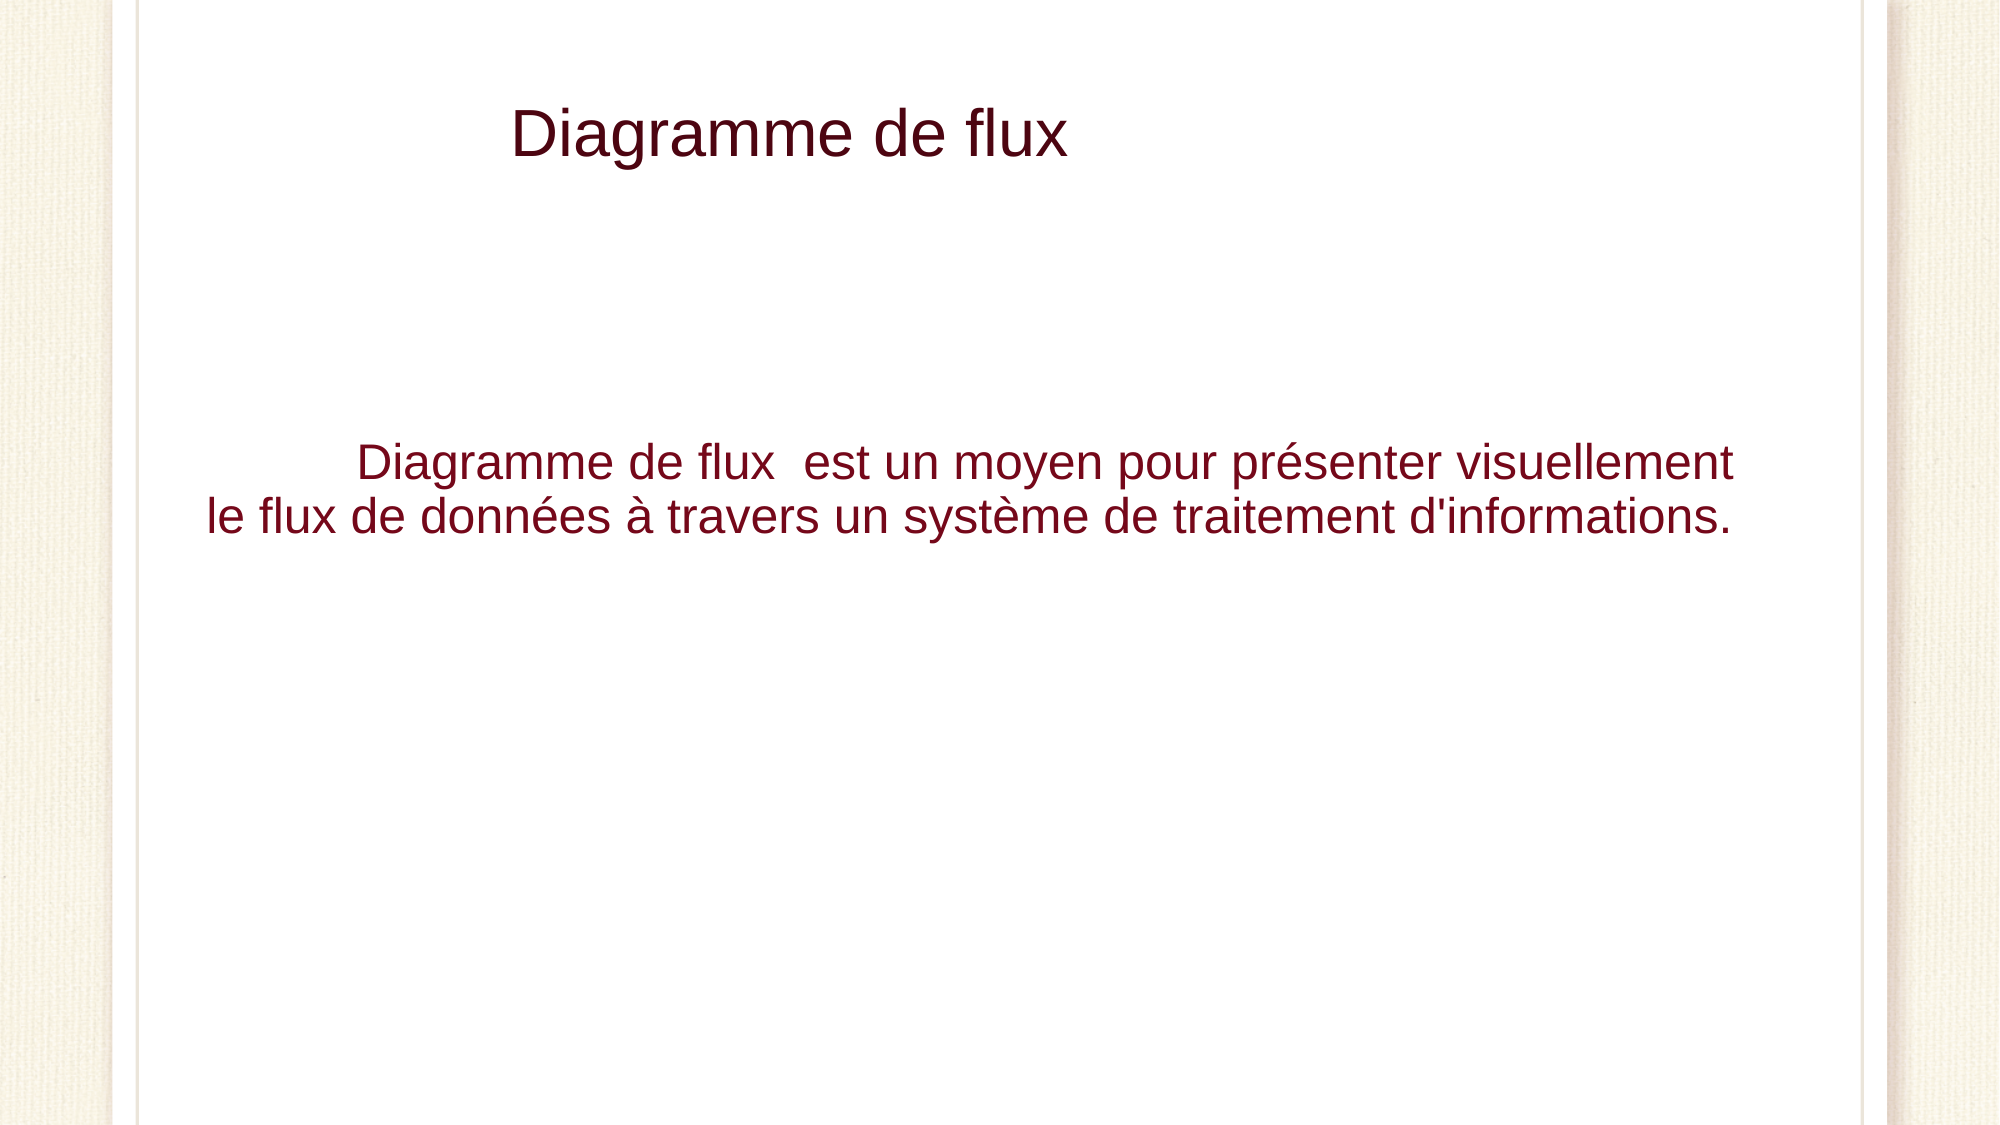

Diagramme de flux

	Diagramme de flux  est un moyen pour présenter visuellement le flux de données à travers un système de traitement d'informations.